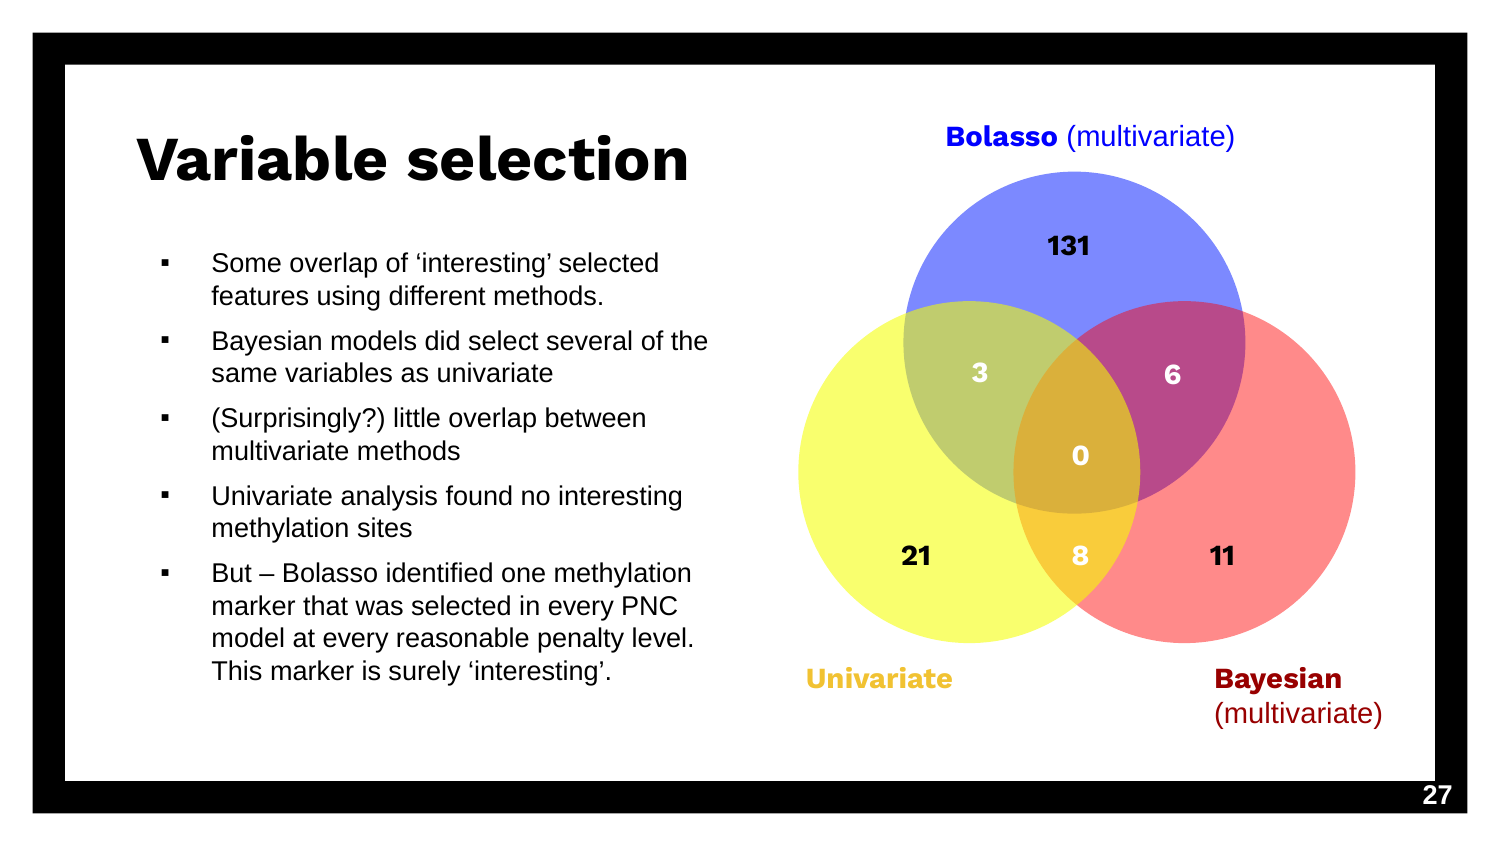

Bolasso (multivariate)
Variable selection

131
Some overlap of ‘interesting’ selected features using different methods.
Bayesian models did select several of the same variables as univariate
(Surprisingly?) little overlap between multivariate methods
Univariate analysis found no interesting methylation sites
But – Bolasso identified one methylation marker that was selected in every PNC model at every reasonable penalty level. This marker is surely ‘interesting’.

3
6
0
8
11
21
Univariate
Bayesian (multivariate)
27